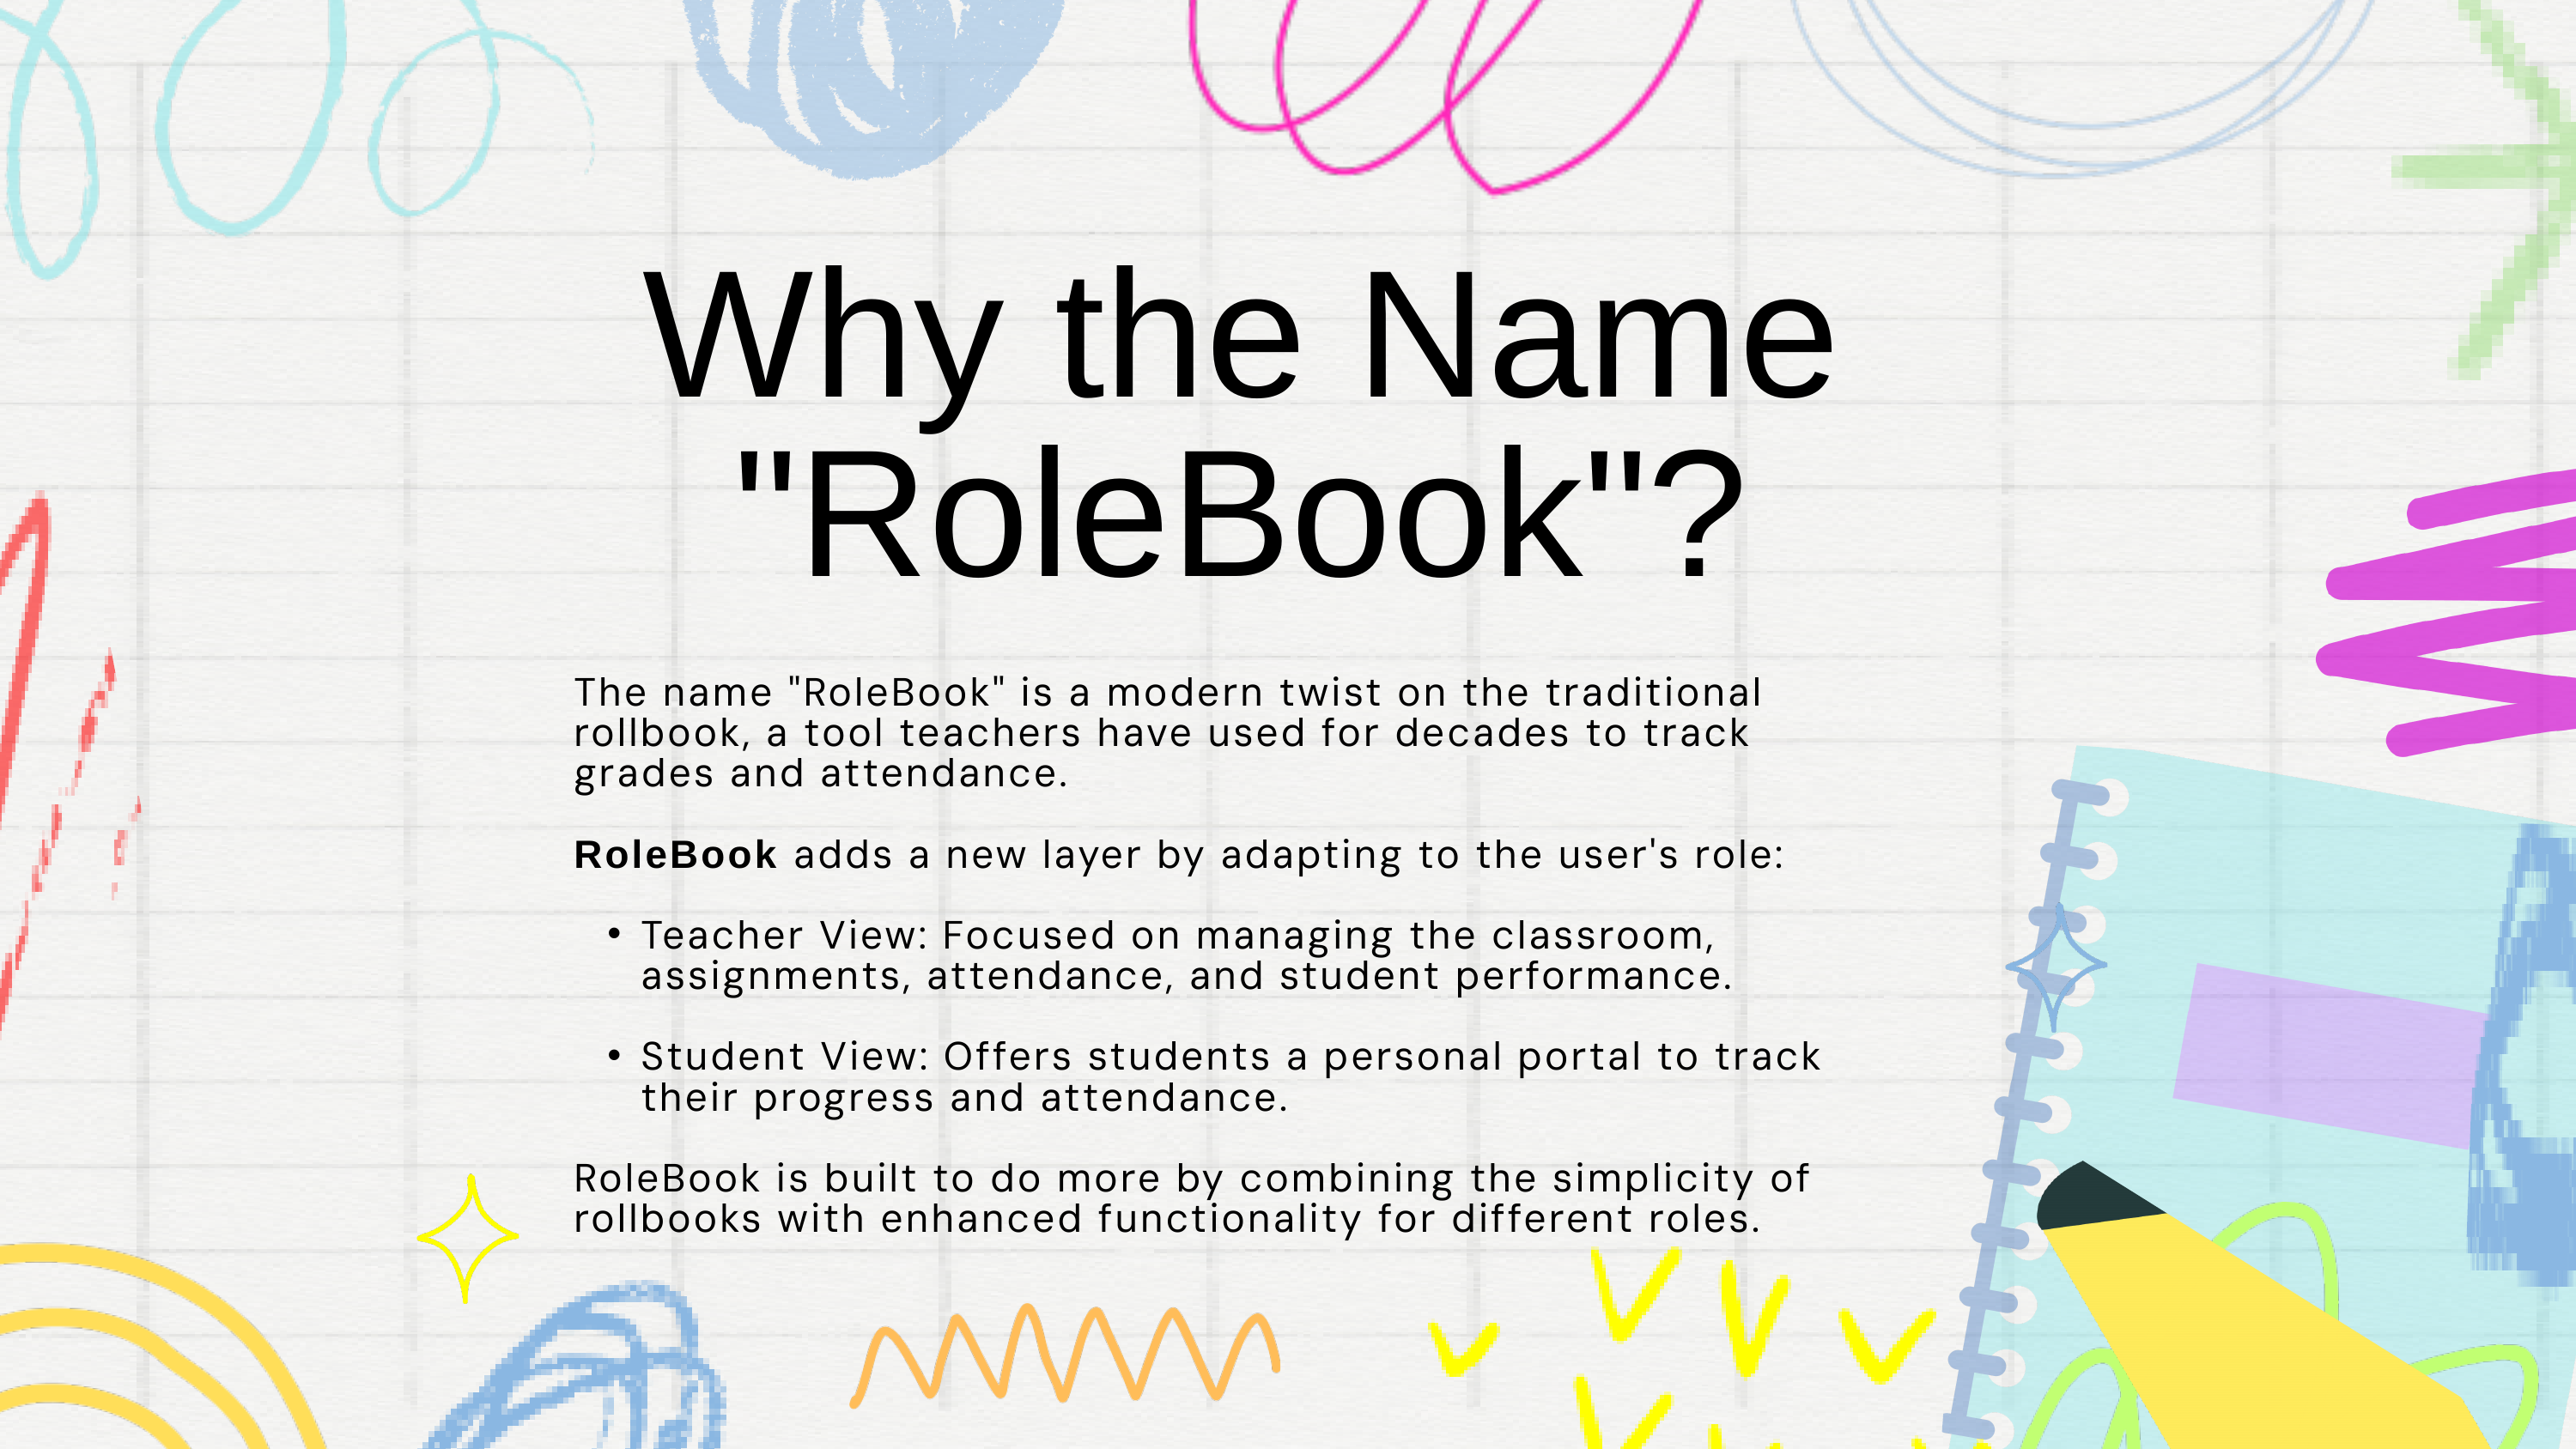

Why the Name "RoleBook"?

The name "RoleBook" is a modern twist on the traditional rollbook, a tool teachers have used for decades to track grades and attendance.

RoleBook adds a new layer by adapting to the user's role:

Teacher View: Focused on managing the classroom, assignments, attendance, and student performance.

Student View: Offers students a personal portal to track their progress and attendance.

RoleBook is built to do more by combining the simplicity of rollbooks with enhanced functionality for different roles.